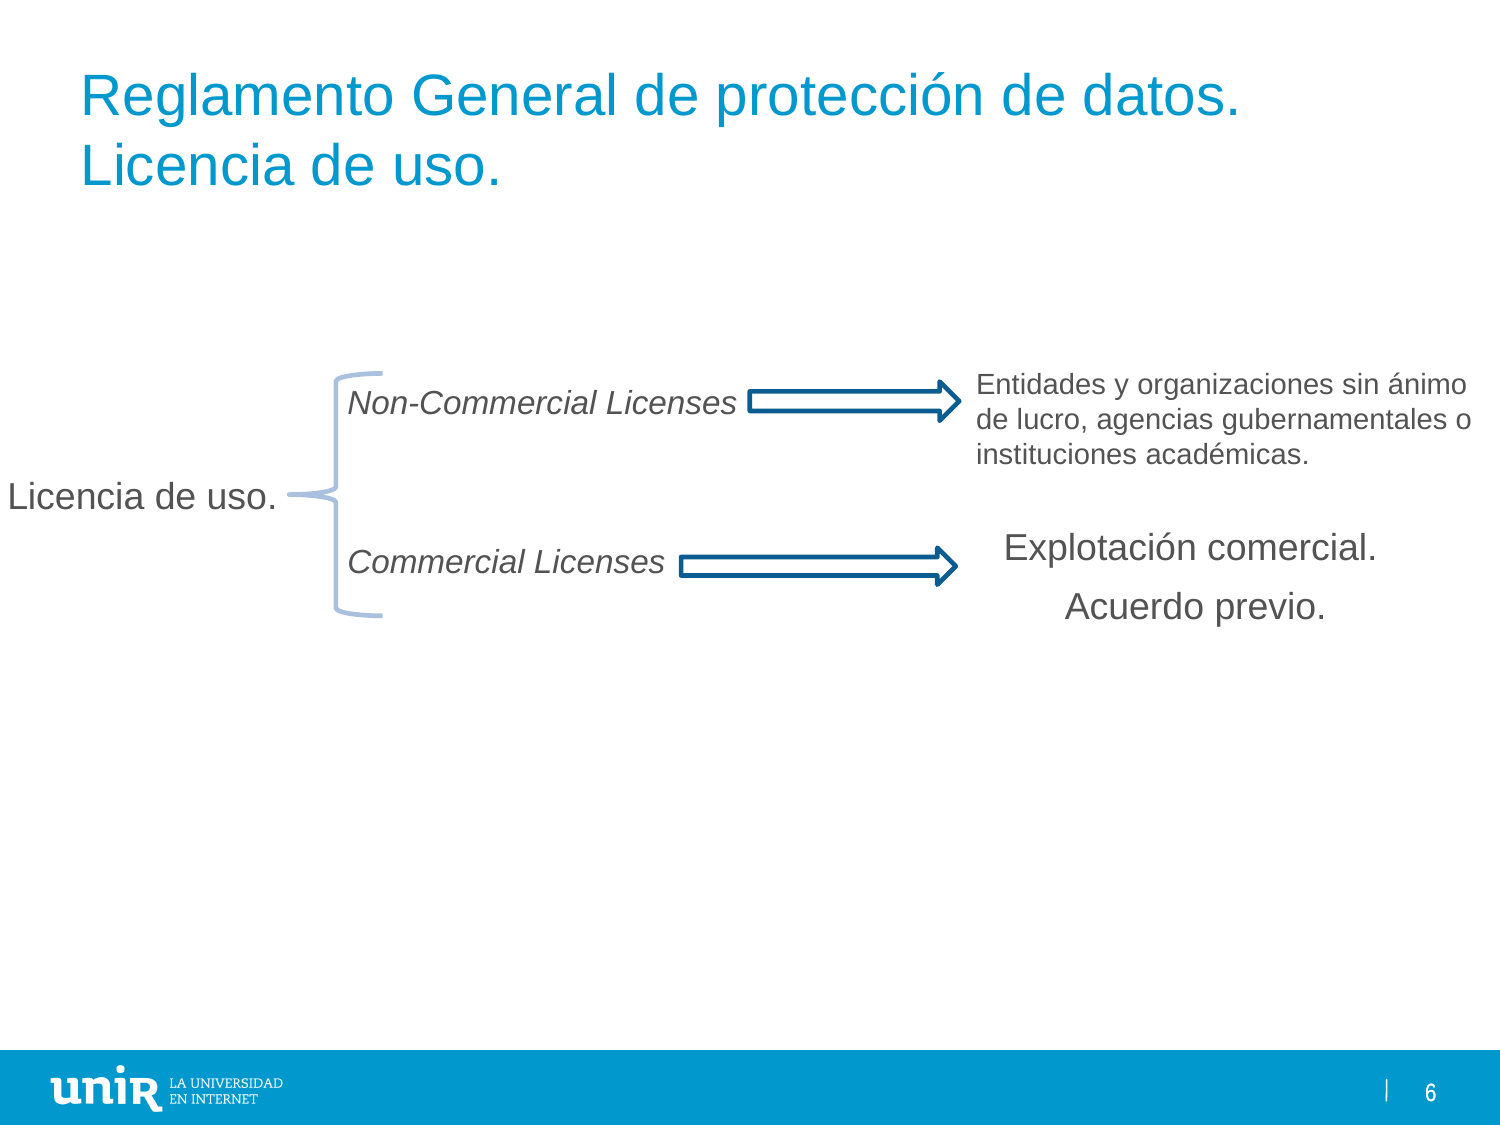

Reglamento General de protección de datos. Licencia de uso.
Entidades y organizaciones sin ánimo de lucro, agencias gubernamentales o instituciones académicas.

Non-Commercial Licenses

Commercial Licenses

Licencia de uso.
Explotación comercial.

Acuerdo previo.
6
6